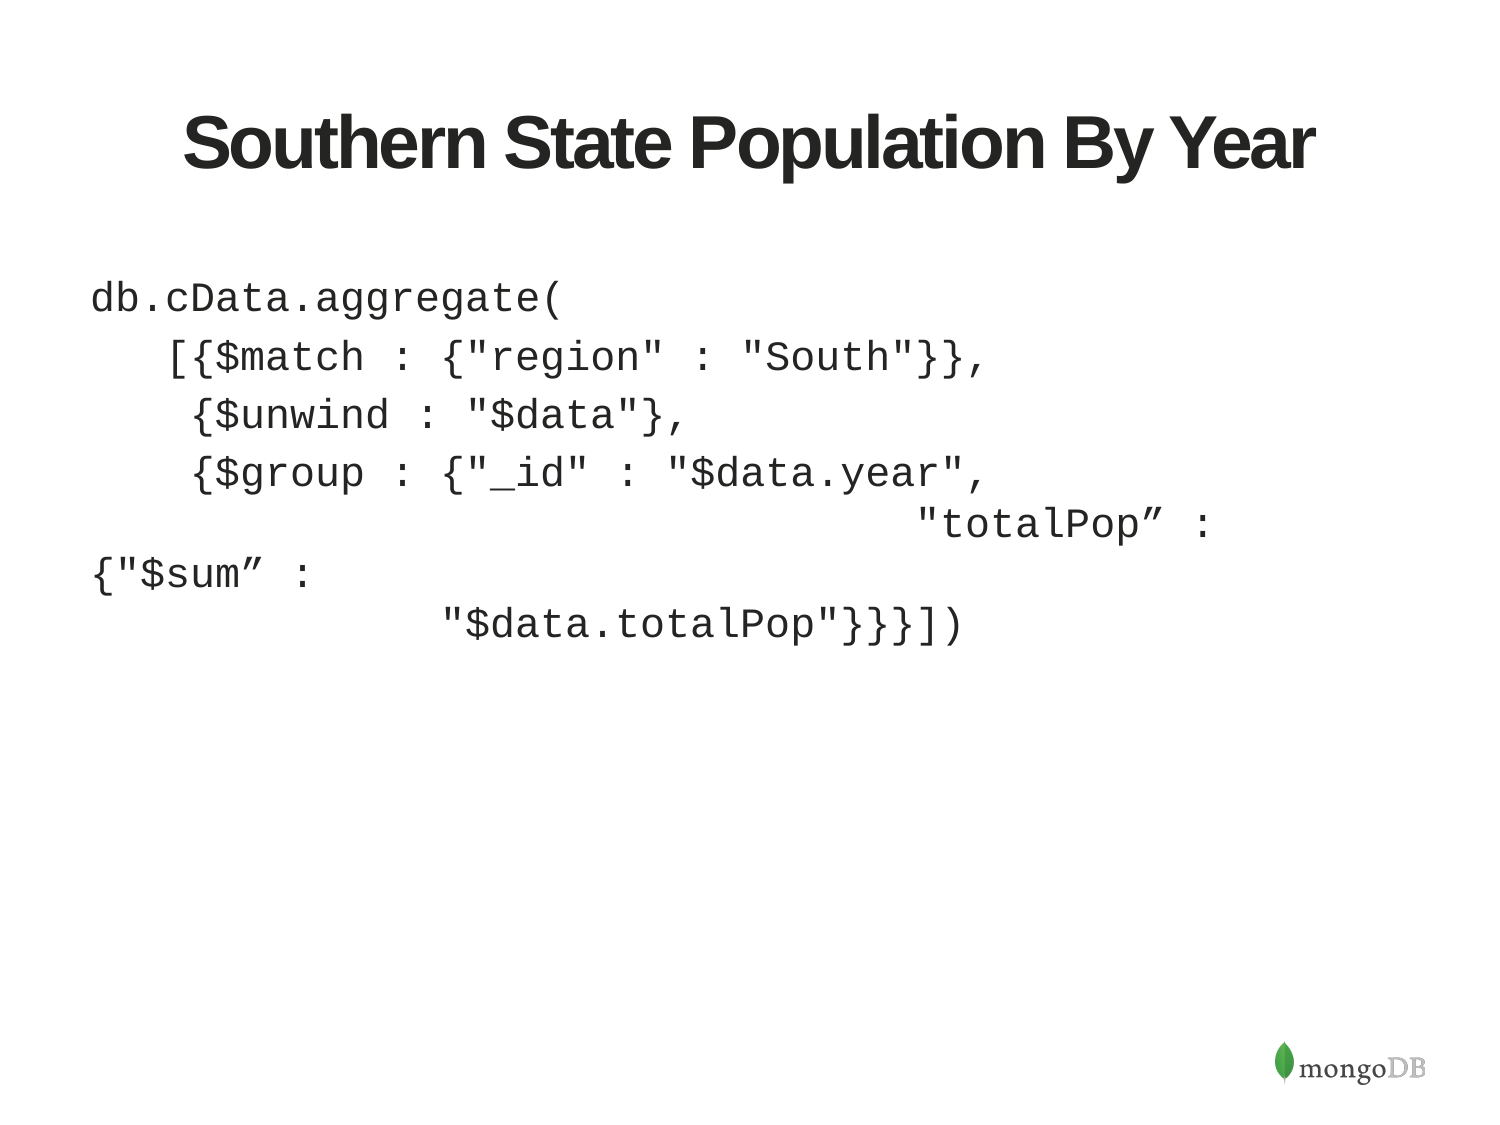

# Southern State Population By Year
db.cData.aggregate(
   [{$match : {"region" : "South"}},
    {$unwind : "$data"},
    {$group : {"_id" : "$data.year",                               		         "totalPop” : {"$sum” : 									  "$data.totalPop"}}}])